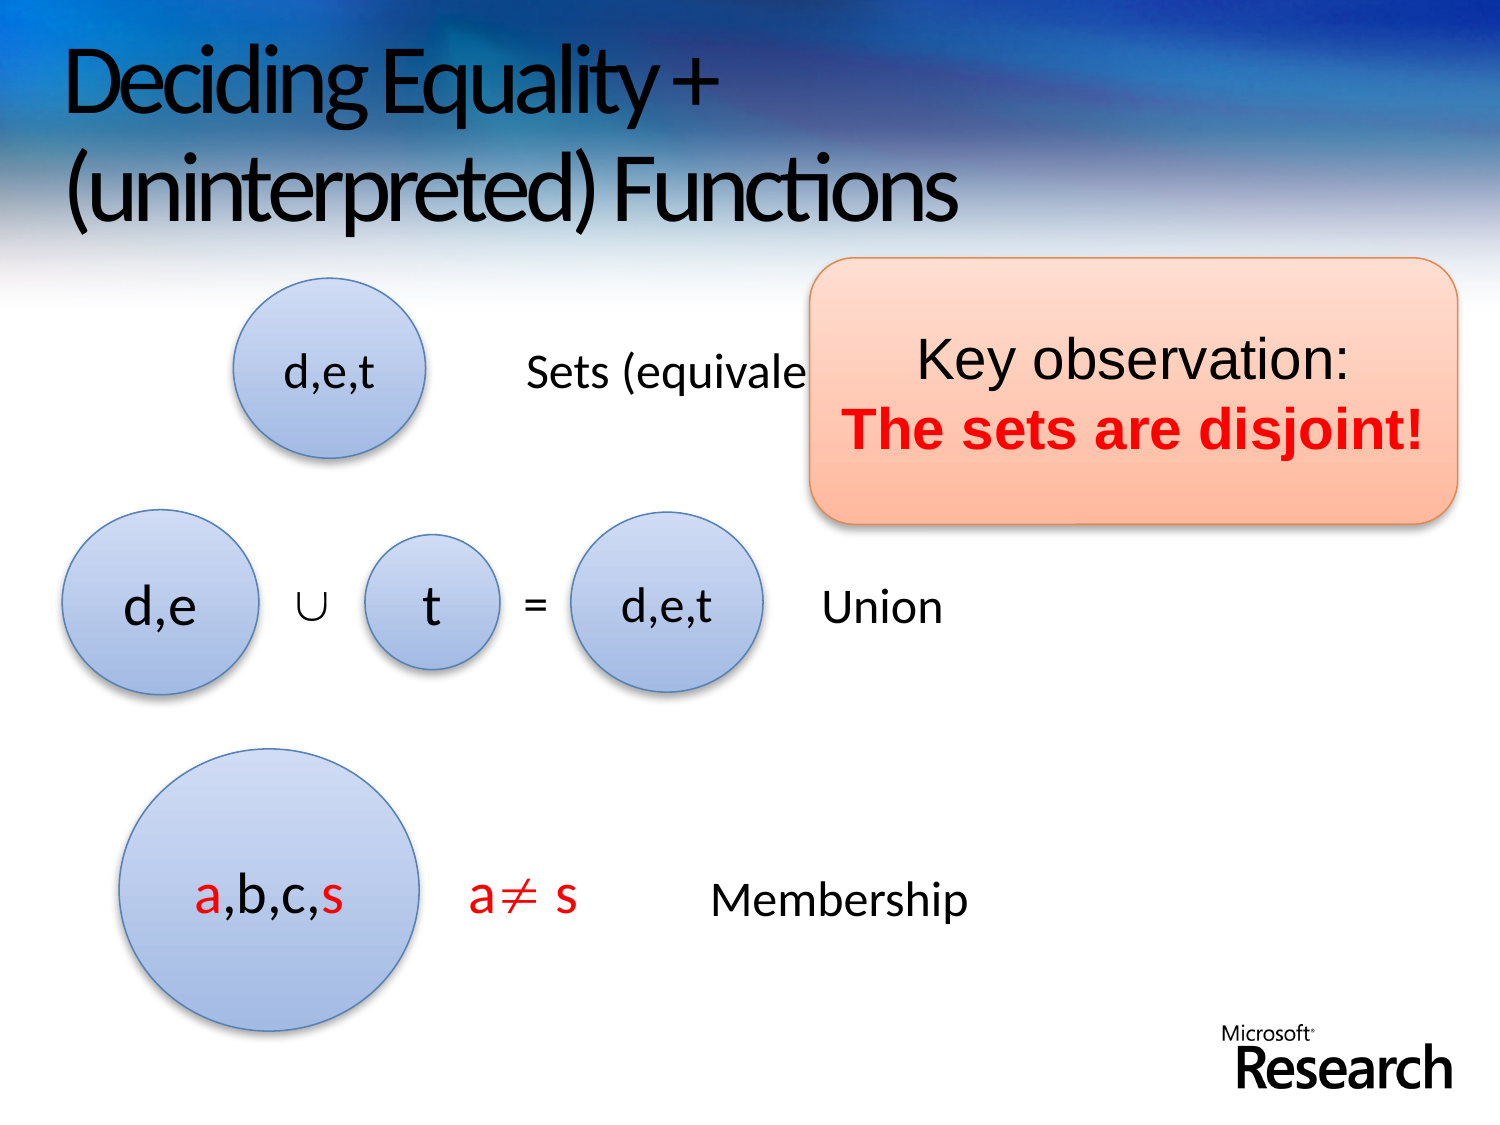

# Deciding Equality + (uninterpreted) Functions
Key observation:
The sets are disjoint!
d,e,t
Sets (equivalence classes)
d,e
d,e,t
t
∪
=
Union
a,b,c,s
Membership
a≠ s